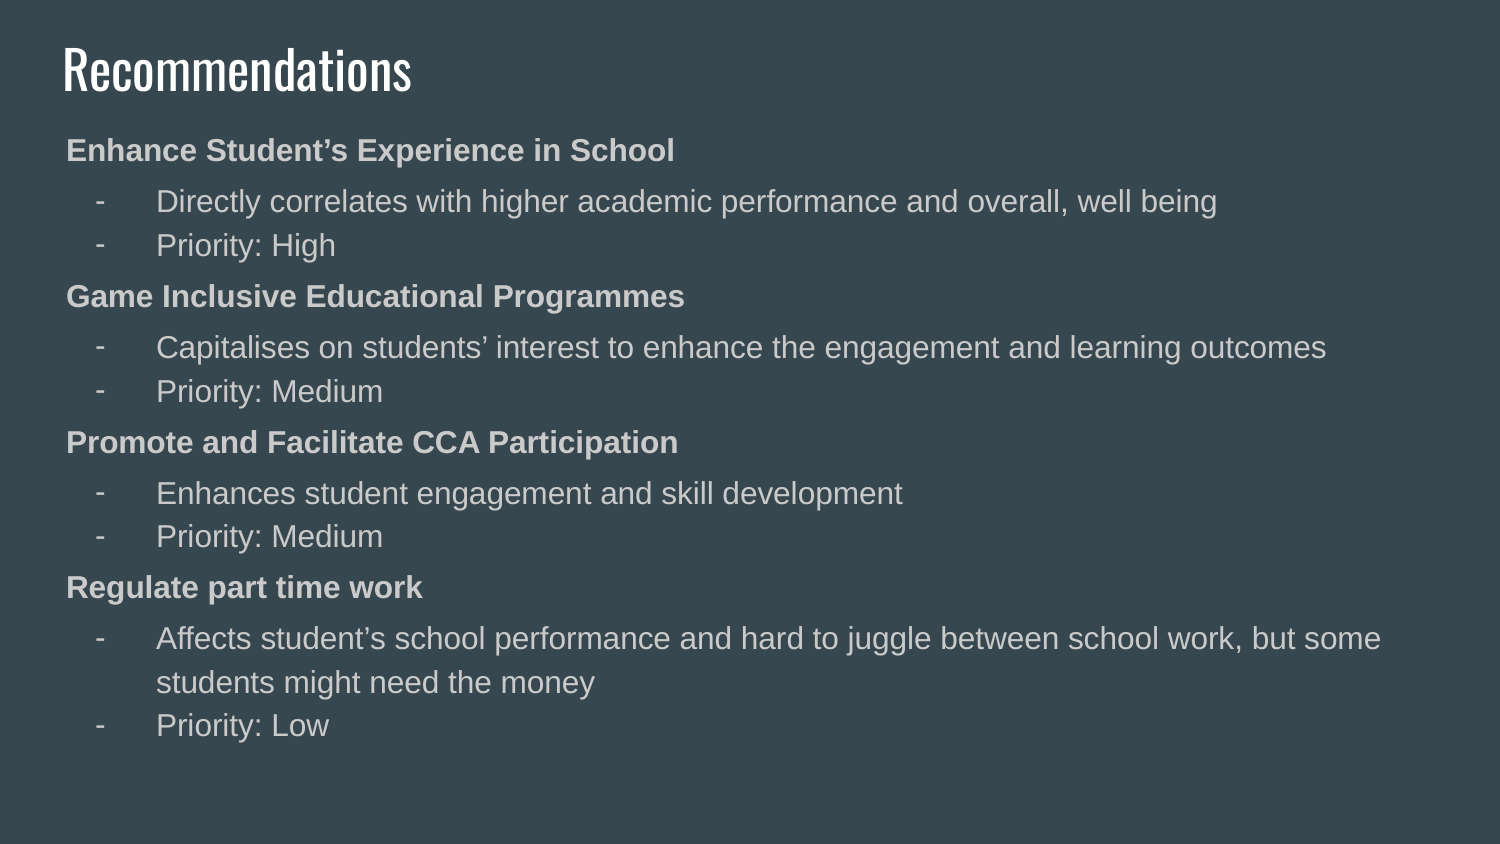

# Recommendations
Enhance Student’s Experience in School
Directly correlates with higher academic performance and overall, well being
Priority: High
Game Inclusive Educational Programmes
Capitalises on students’ interest to enhance the engagement and learning outcomes
Priority: Medium
Promote and Facilitate CCA Participation
Enhances student engagement and skill development
Priority: Medium
Regulate part time work
Affects student’s school performance and hard to juggle between school work, but some students might need the money
Priority: Low